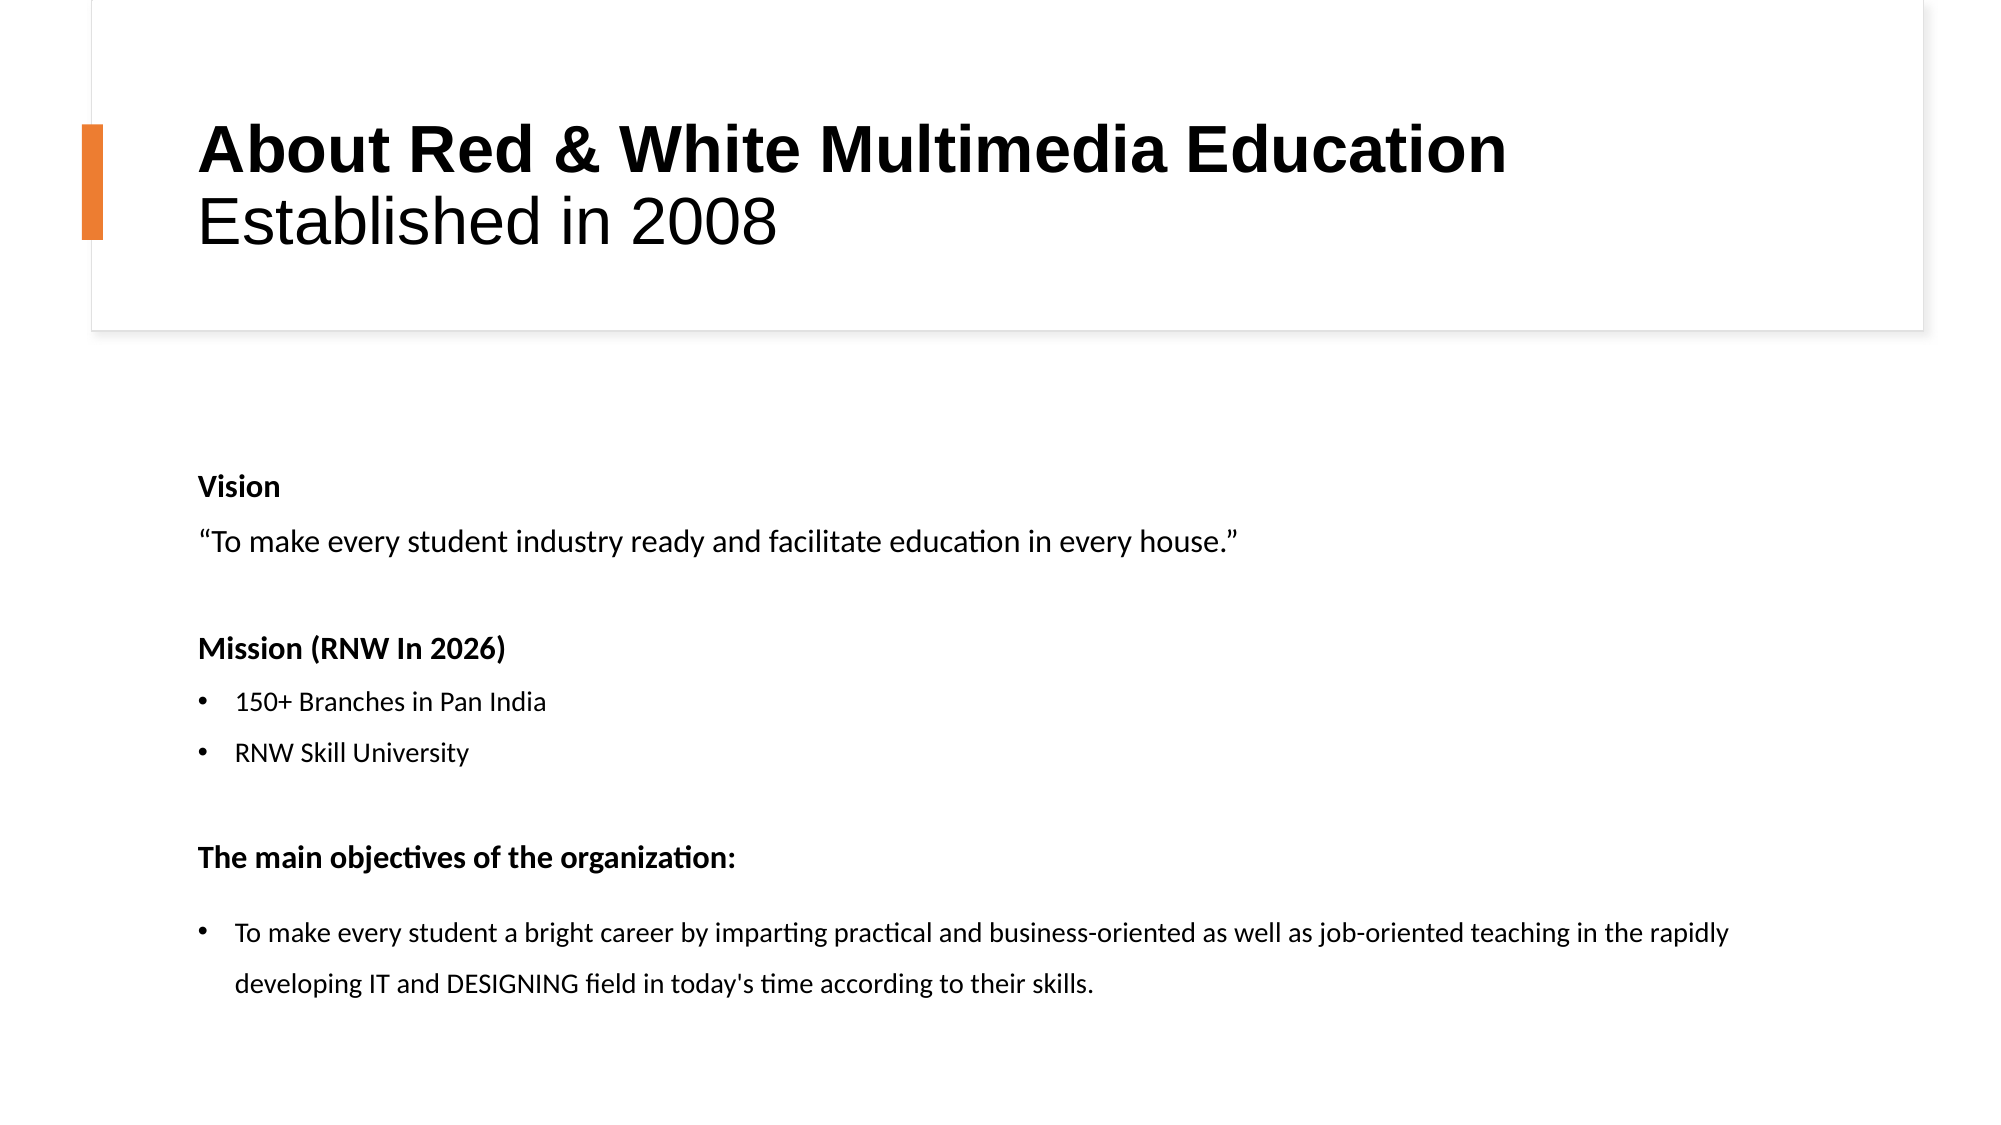

# About Red & White Multimedia Education Established in 2008

Vision
“To make every student industry ready and facilitate education in every house.”

Mission (RNW In 2026)
150+ Branches in Pan India
RNW Skill University

The main objectives of the organization:
To make every student a bright career by imparting practical and business-oriented as well as job-oriented teaching in the rapidly developing IT and DESIGNING field in today's time according to their skills.